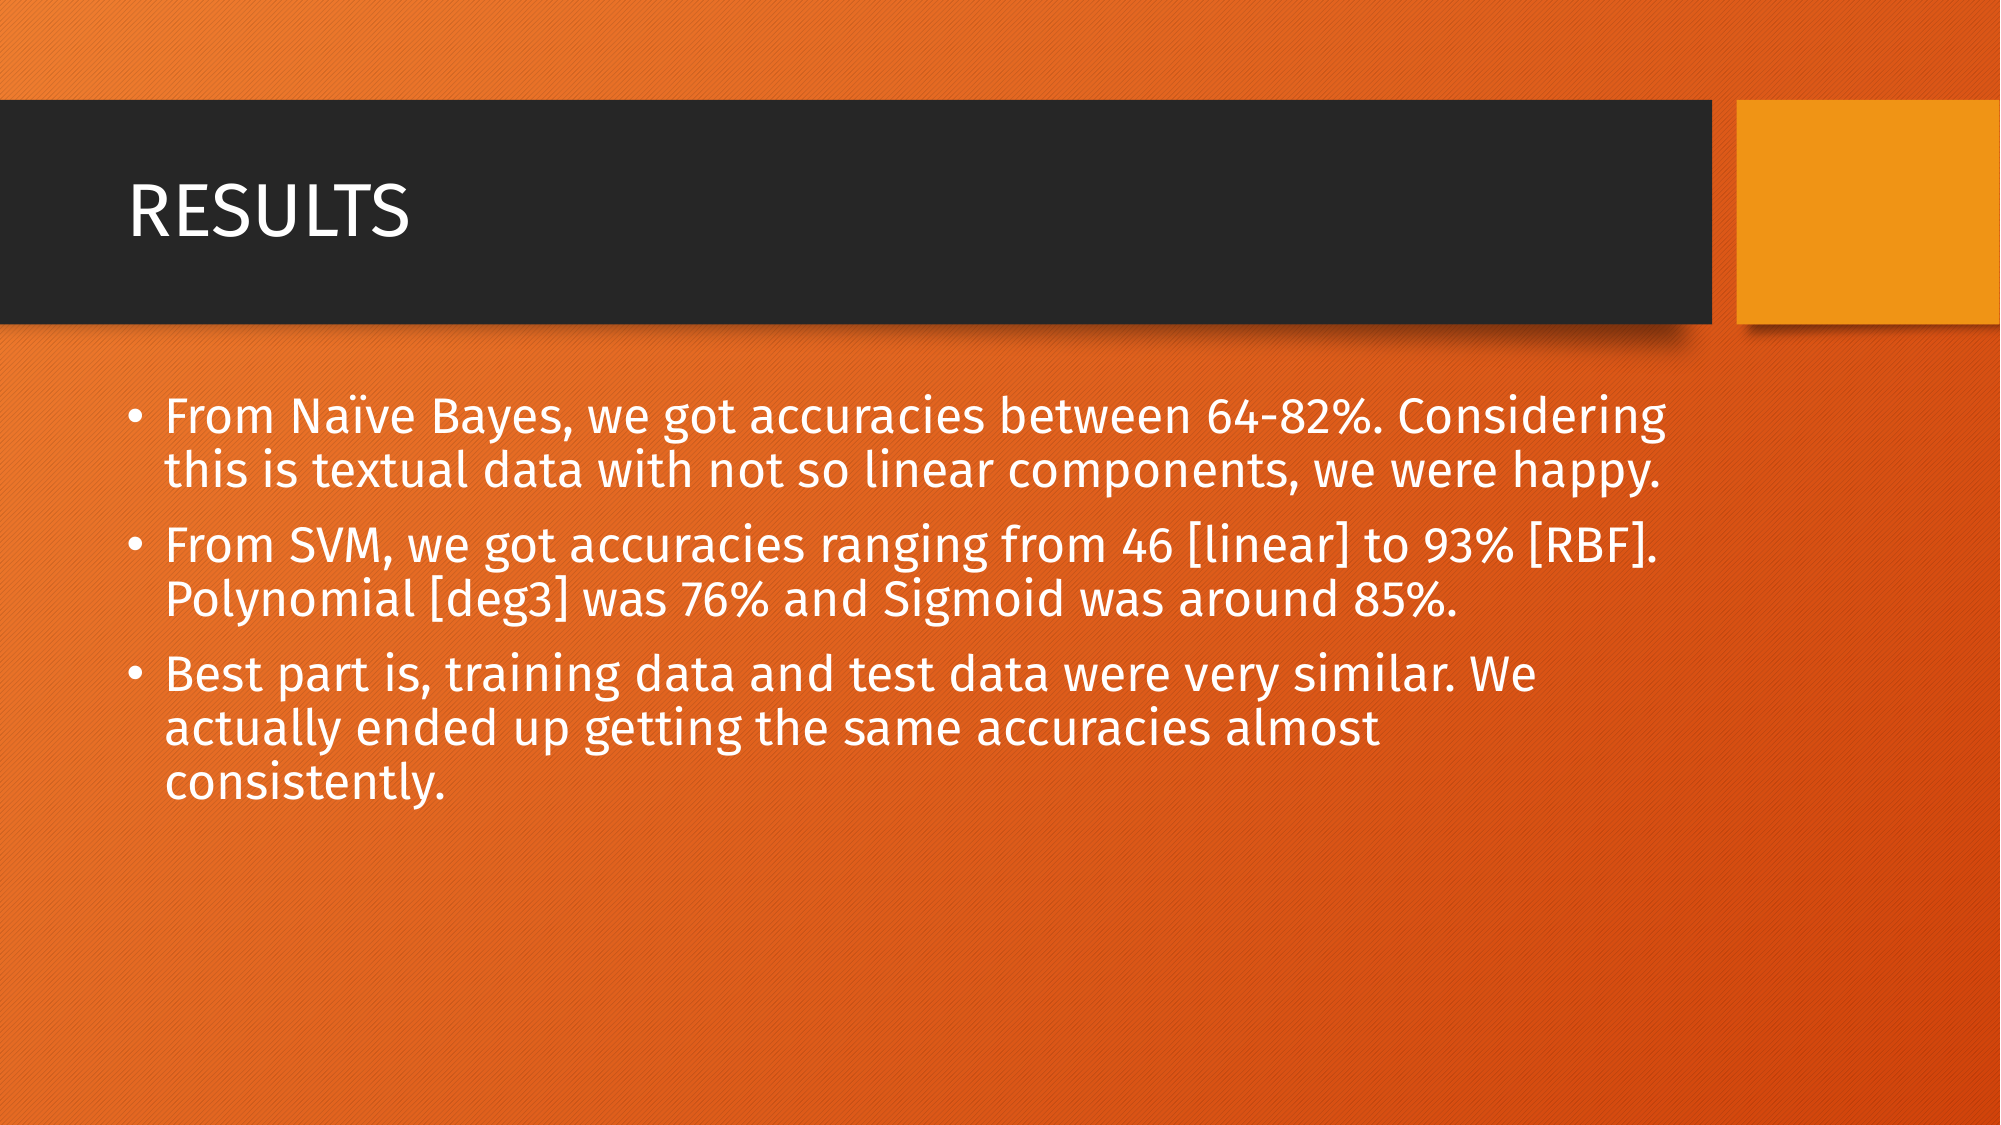

# RESULTS
From Naïve Bayes, we got accuracies between 64-82%. Considering this is textual data with not so linear components, we were happy.
From SVM, we got accuracies ranging from 46 [linear] to 93% [RBF]. Polynomial [deg3] was 76% and Sigmoid was around 85%.
Best part is, training data and test data were very similar. We actually ended up getting the same accuracies almost consistently.